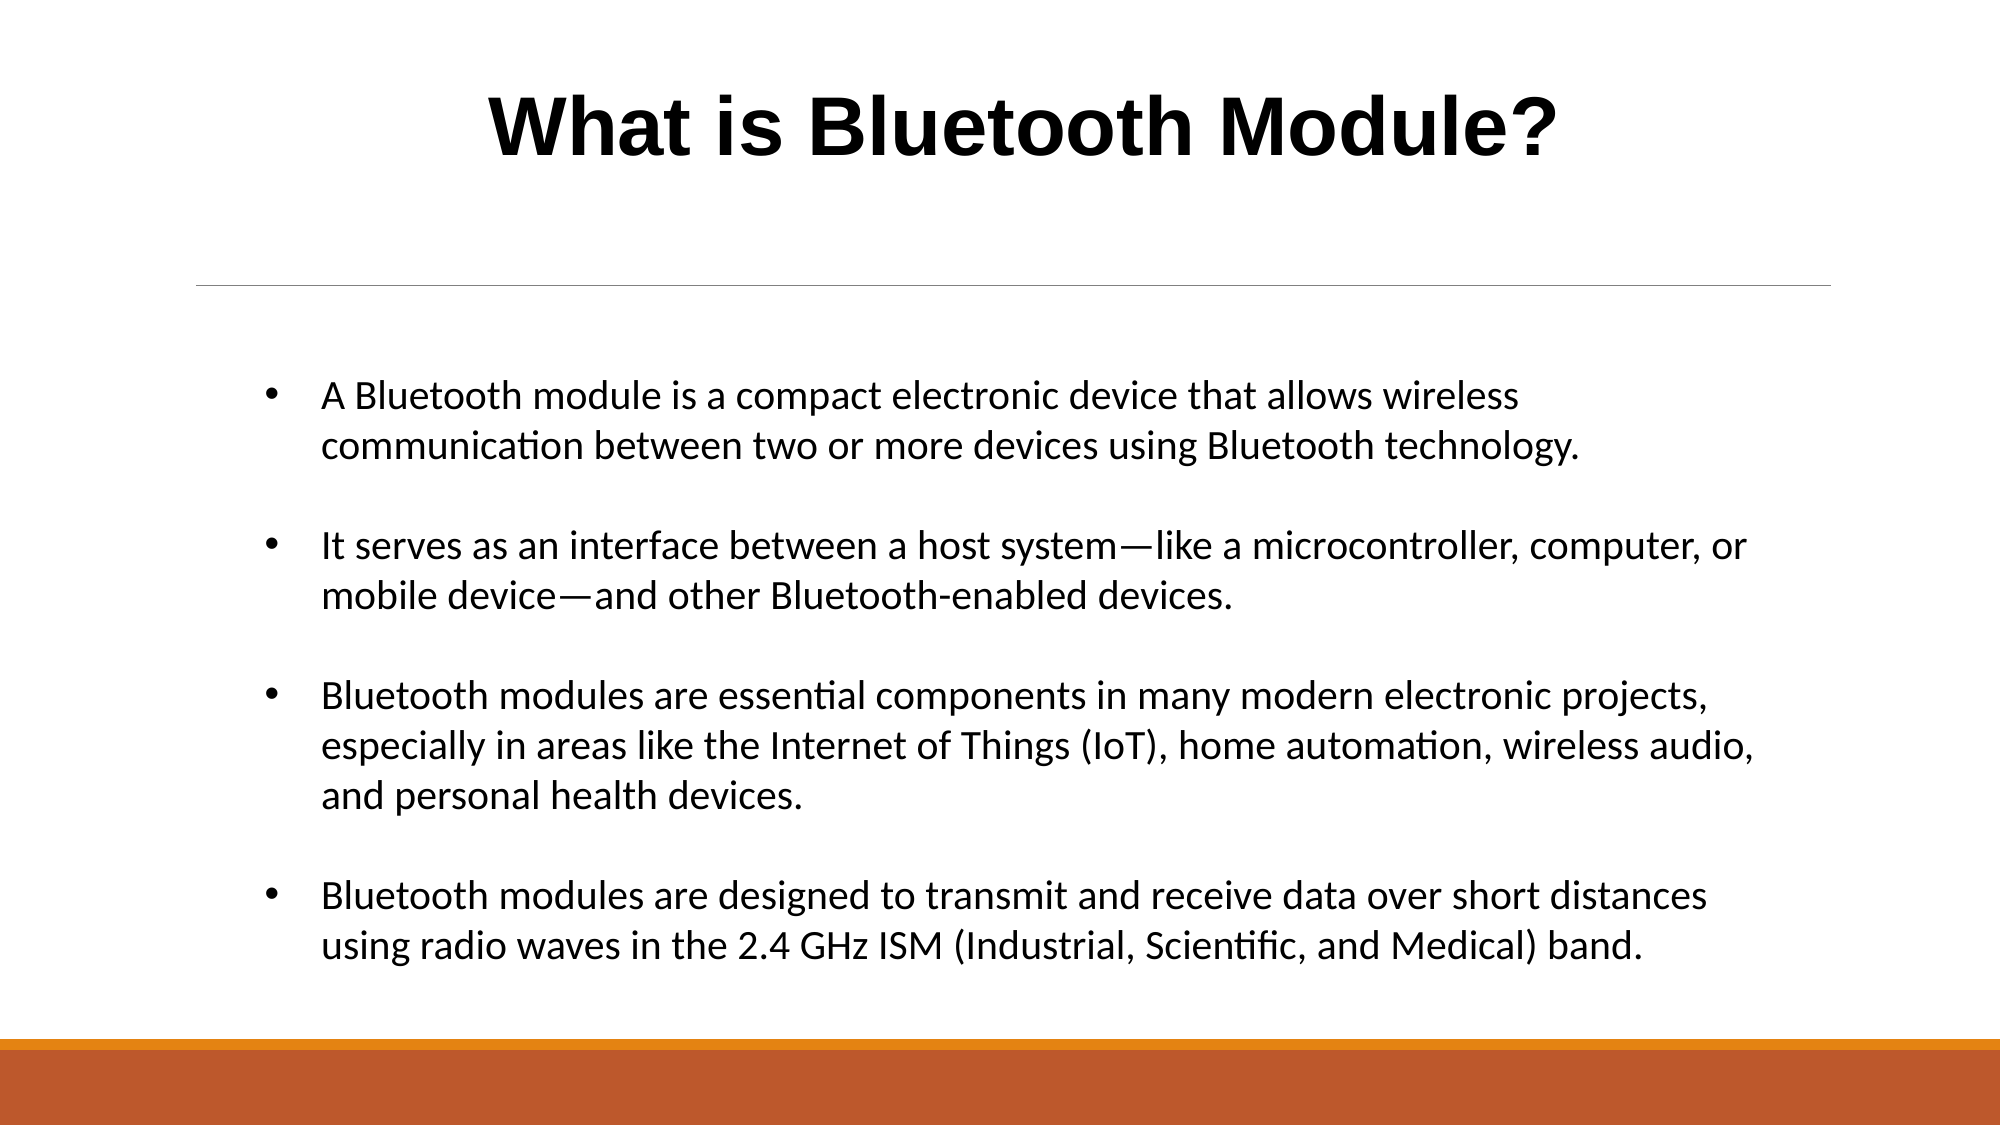

What is Bluetooth Module?

A Bluetooth module is a compact electronic device that allows wireless communication between two or more devices using Bluetooth technology.

It serves as an interface between a host system—like a microcontroller, computer, or mobile device—and other Bluetooth-enabled devices.

Bluetooth modules are essential components in many modern electronic projects, especially in areas like the Internet of Things (IoT), home automation, wireless audio, and personal health devices.

Bluetooth modules are designed to transmit and receive data over short distances using radio waves in the 2.4 GHz ISM (Industrial, Scientific, and Medical) band.